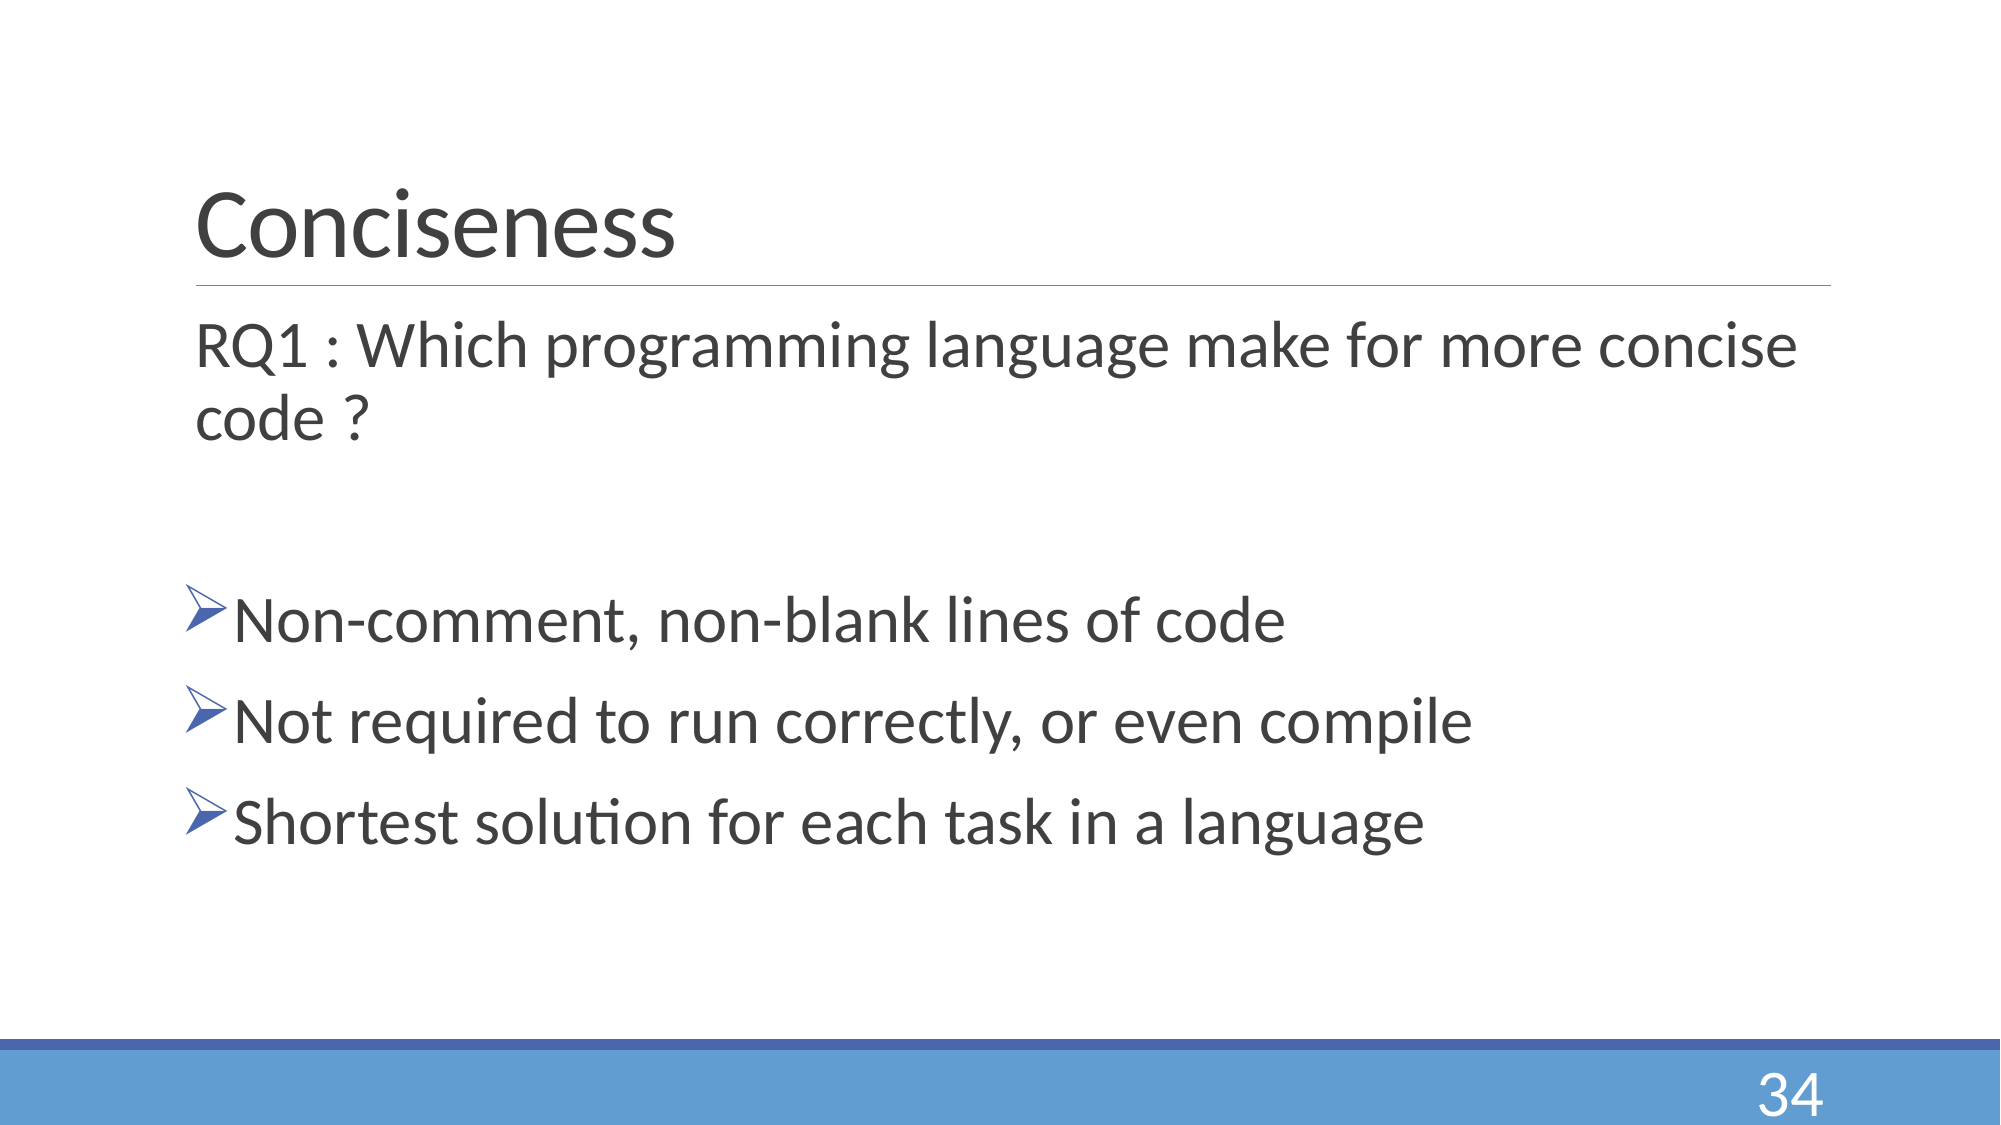

# Conciseness
RQ1 : Which programming language make for more concise code ?

Non-comment, non-blank lines of code
Not required to run correctly, or even compile
Shortest solution for each task in a language
34